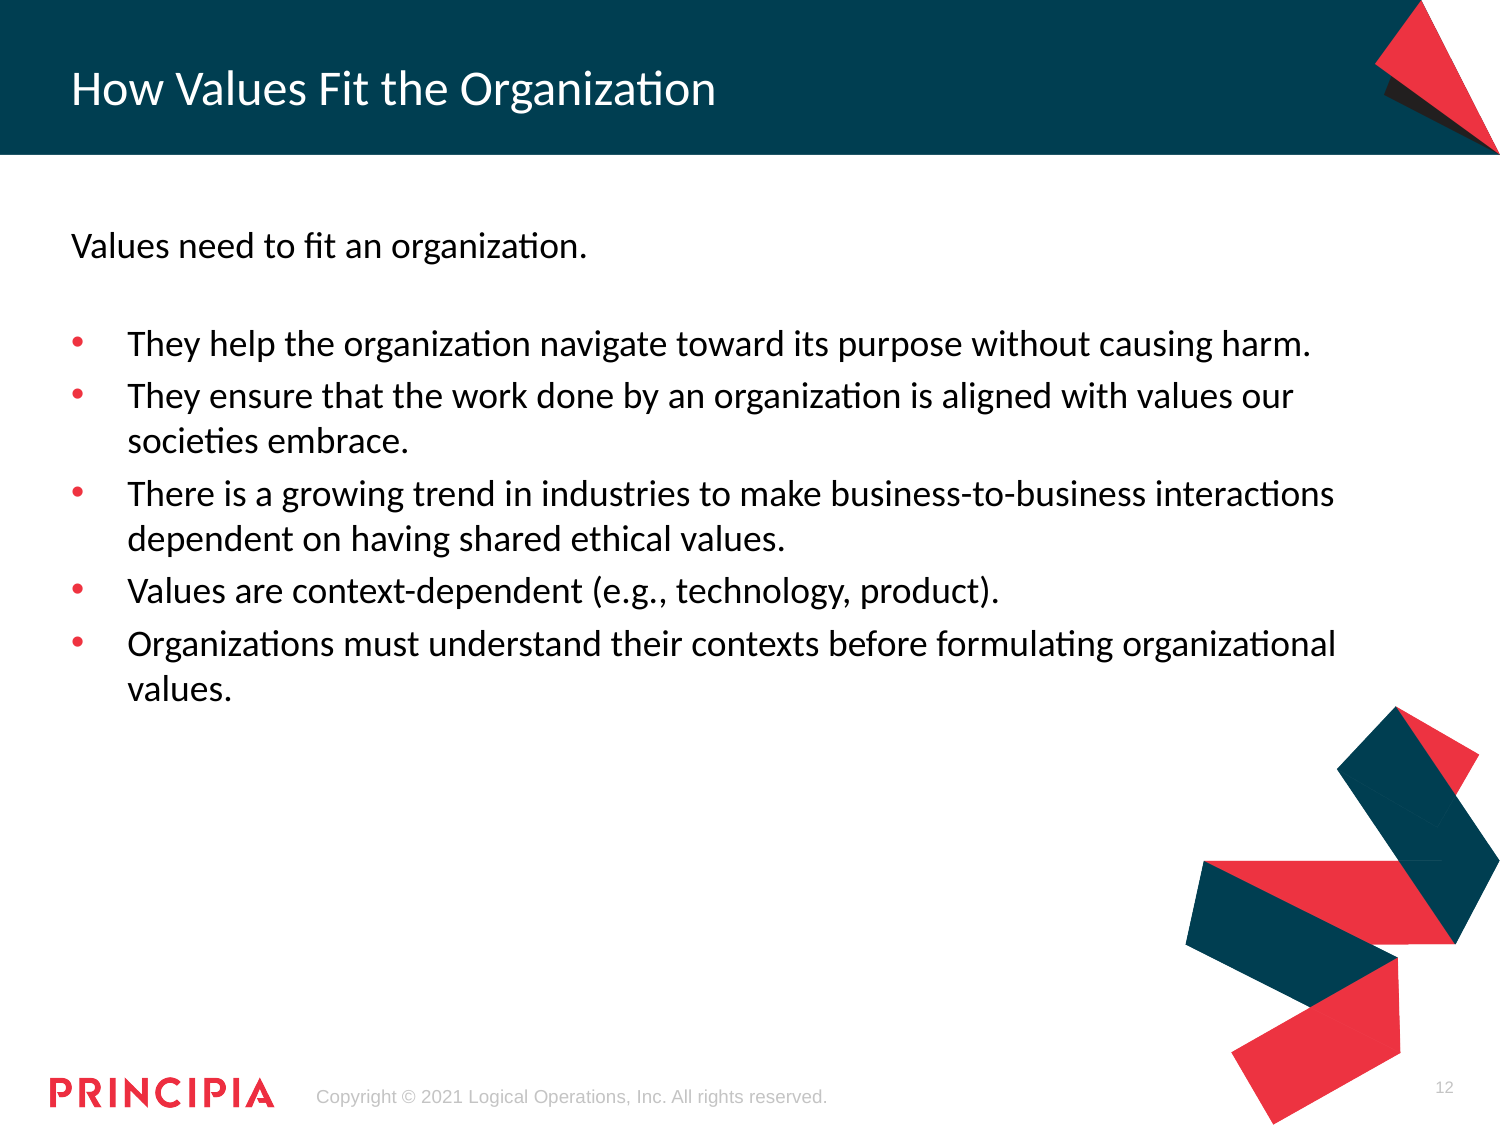

# How Values Fit the Organization
Values need to fit an organization.
They help the organization navigate toward its purpose without causing harm.
They ensure that the work done by an organization is aligned with values our societies embrace.
There is a growing trend in industries to make business-to-business interactions dependent on having shared ethical values.
Values are context-dependent (e.g., technology, product).
Organizations must understand their contexts before formulating organizational values.

12